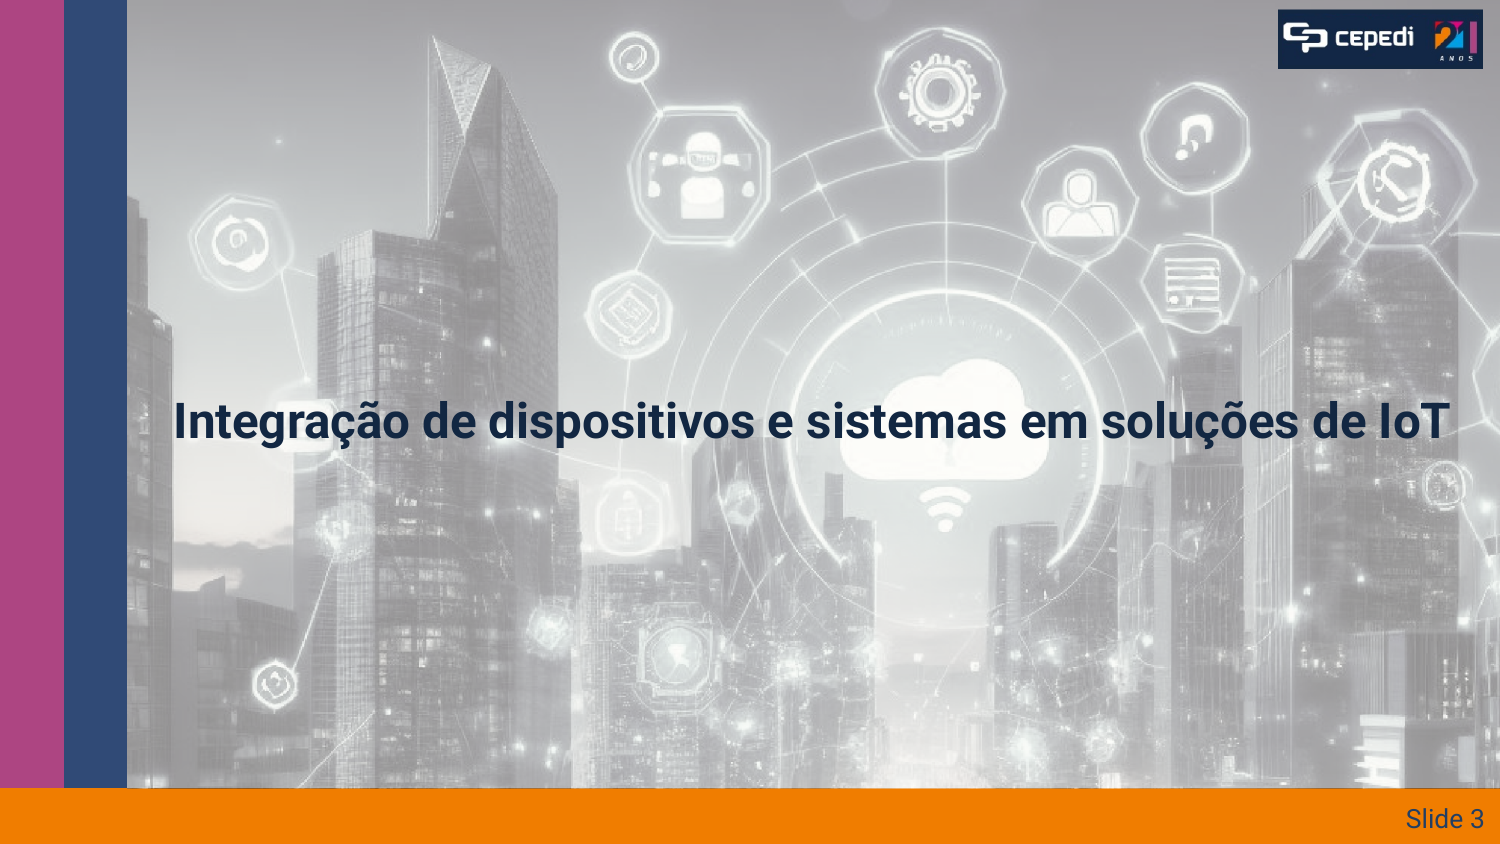

# Integração de dispositivos e sistemas em soluções de IoT
Slide 3